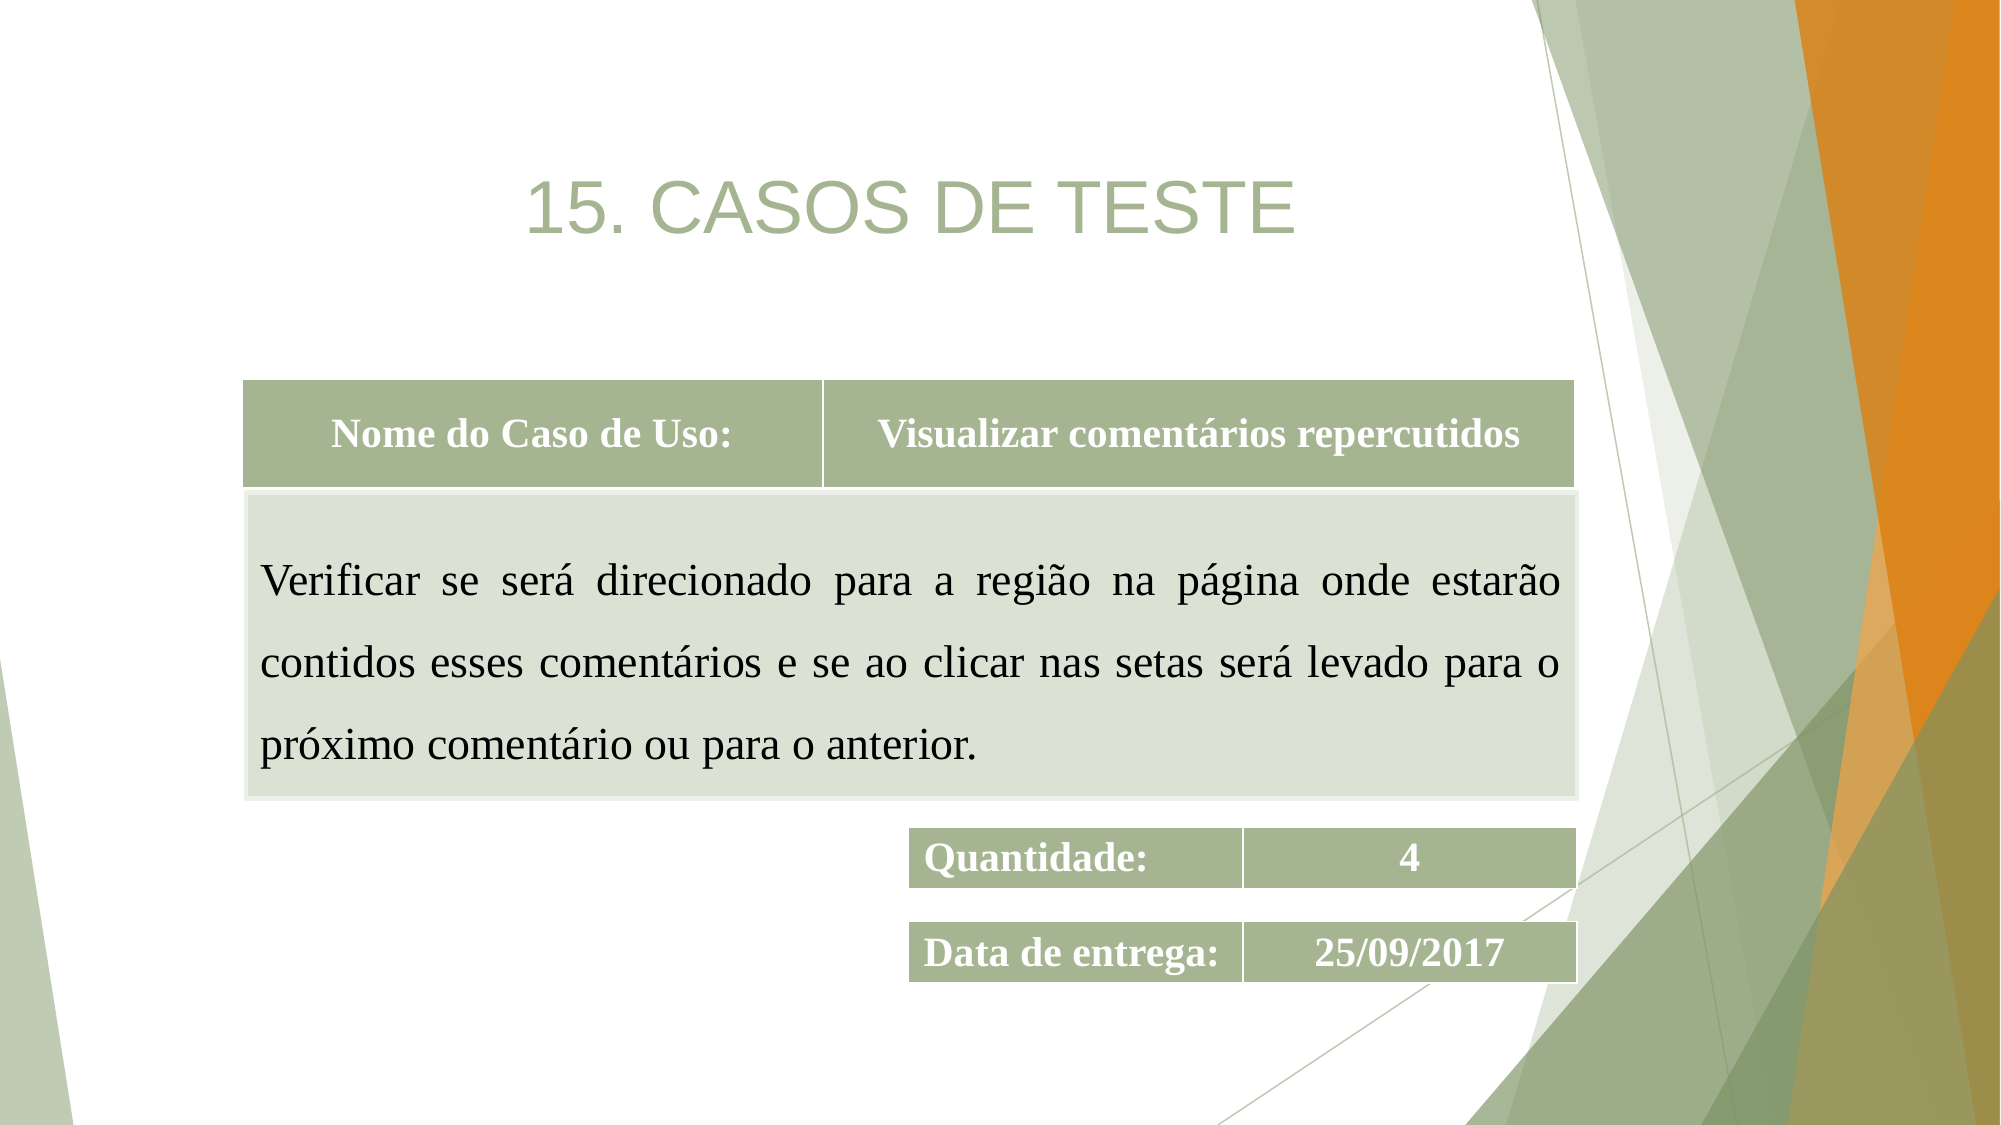

15. CASOS DE TESTE
| Nome do Caso de Uso: | Visualizar comentários repercutidos |
| --- | --- |
Verificar se será direcionado para a região na página onde estarão contidos esses comentários e se ao clicar nas setas será levado para o próximo comentário ou para o anterior.
| Quantidade: | 4 |
| --- | --- |
| Data de entrega: | 25/09/2017 |
| --- | --- |